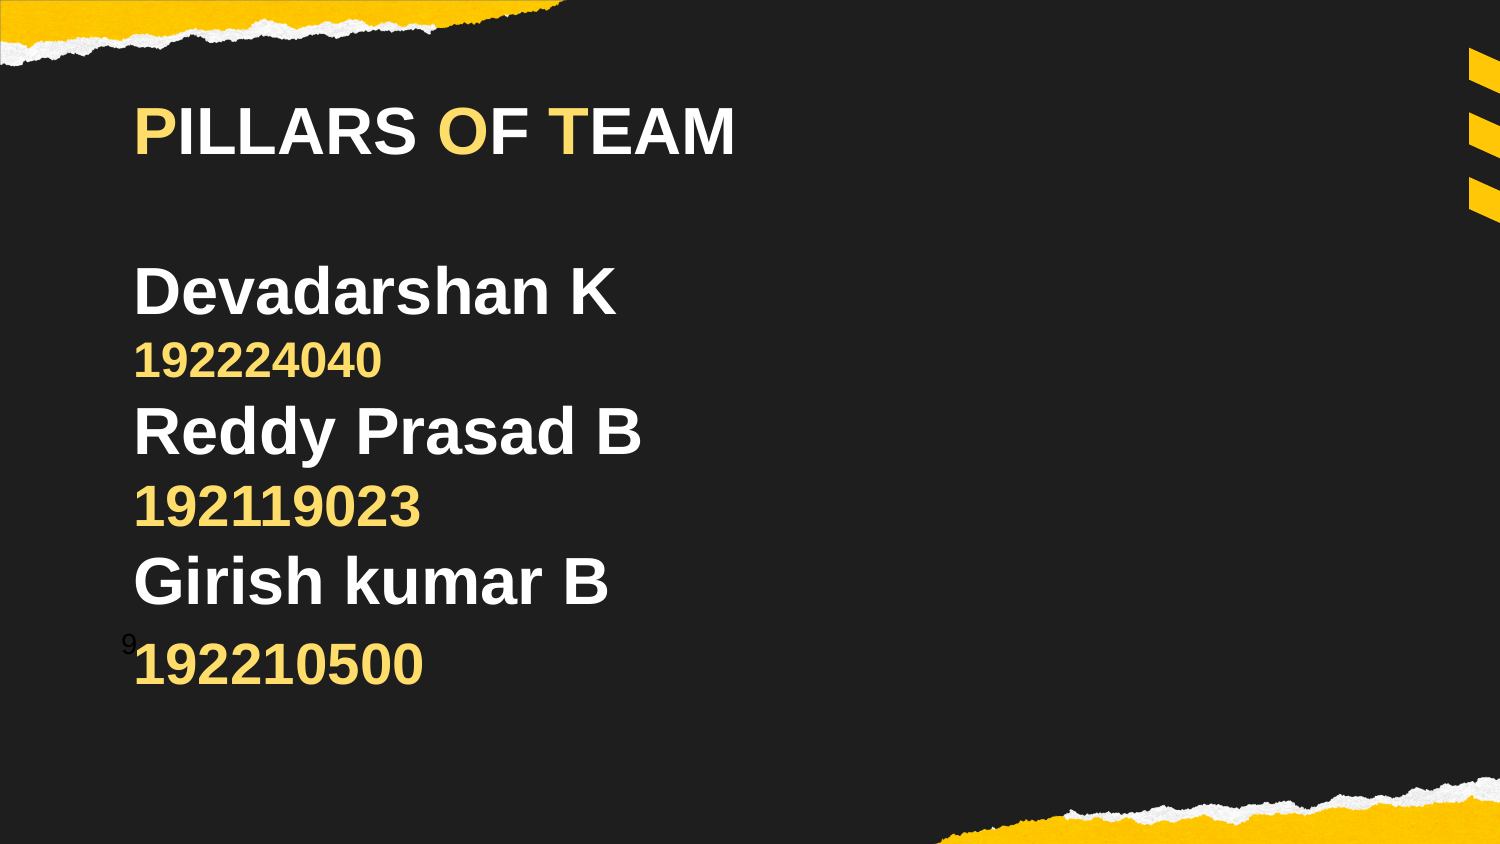

# PILLARS OF TEAM Devadarshan K 192224040 Reddy Prasad B 192119023 Girish kumar B 192210500

9